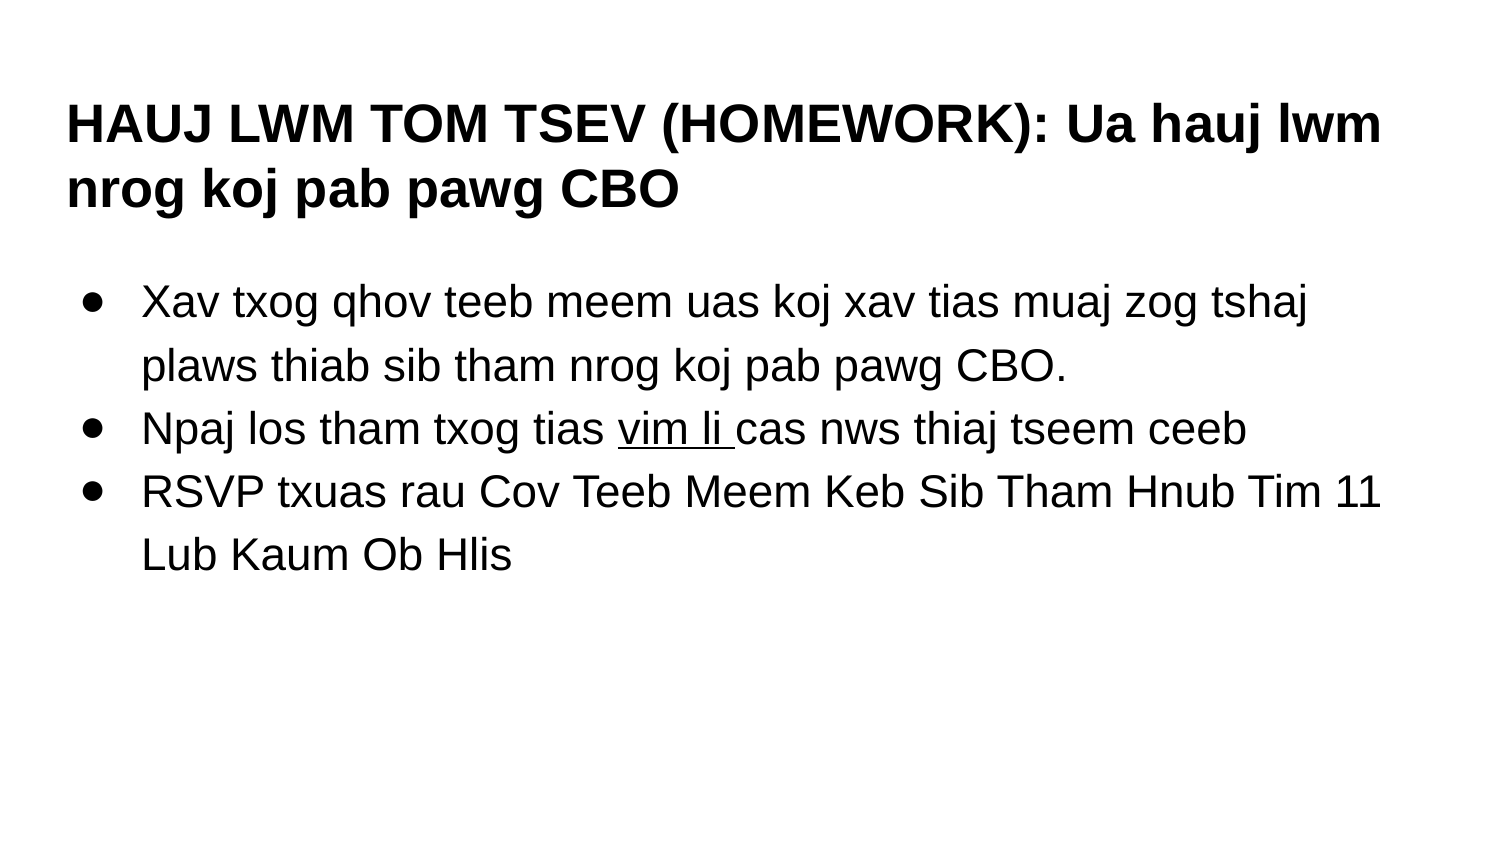

# HAUJ LWM TOM TSEV (HOMEWORK): Ua hauj lwm nrog koj pab pawg CBO

Xav txog qhov teeb meem uas koj xav tias muaj zog tshaj plaws thiab sib tham nrog koj pab pawg CBO.
Npaj los tham txog tias vim li cas nws thiaj tseem ceeb
RSVP txuas rau Cov Teeb Meem Keb Sib Tham Hnub Tim 11 Lub Kaum Ob Hlis